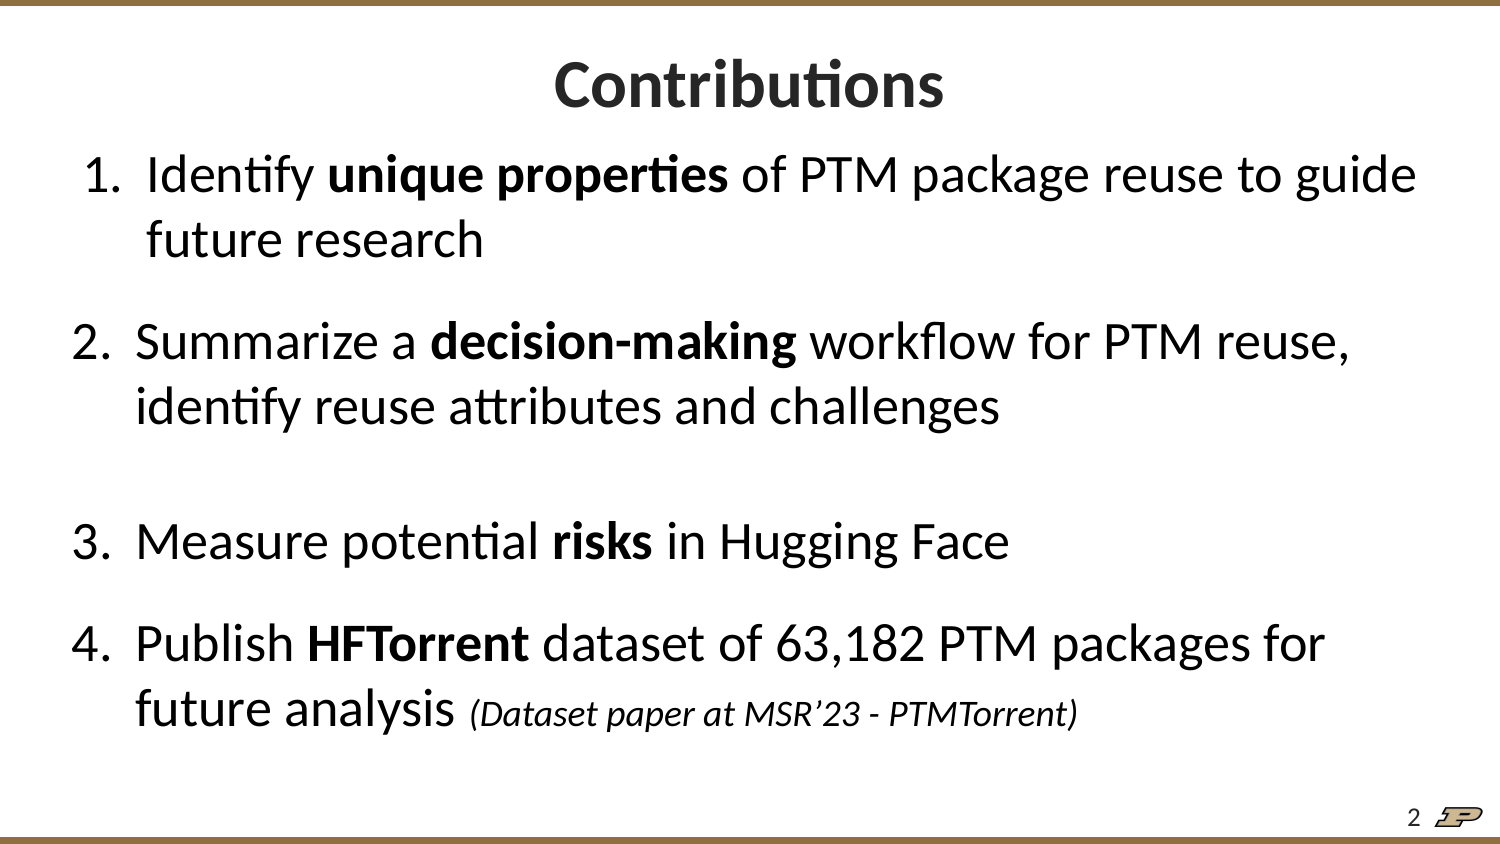

# Contributions

Identify unique properties of PTM package reuse to guide future research
Summarize a decision-making workflow for PTM reuse, identify reuse attributes and challenges
Measure potential risks in Hugging Face
Publish HFTorrent dataset of 63,182 PTM packages for future analysis (Dataset paper at MSR’23 - PTMTorrent)

2